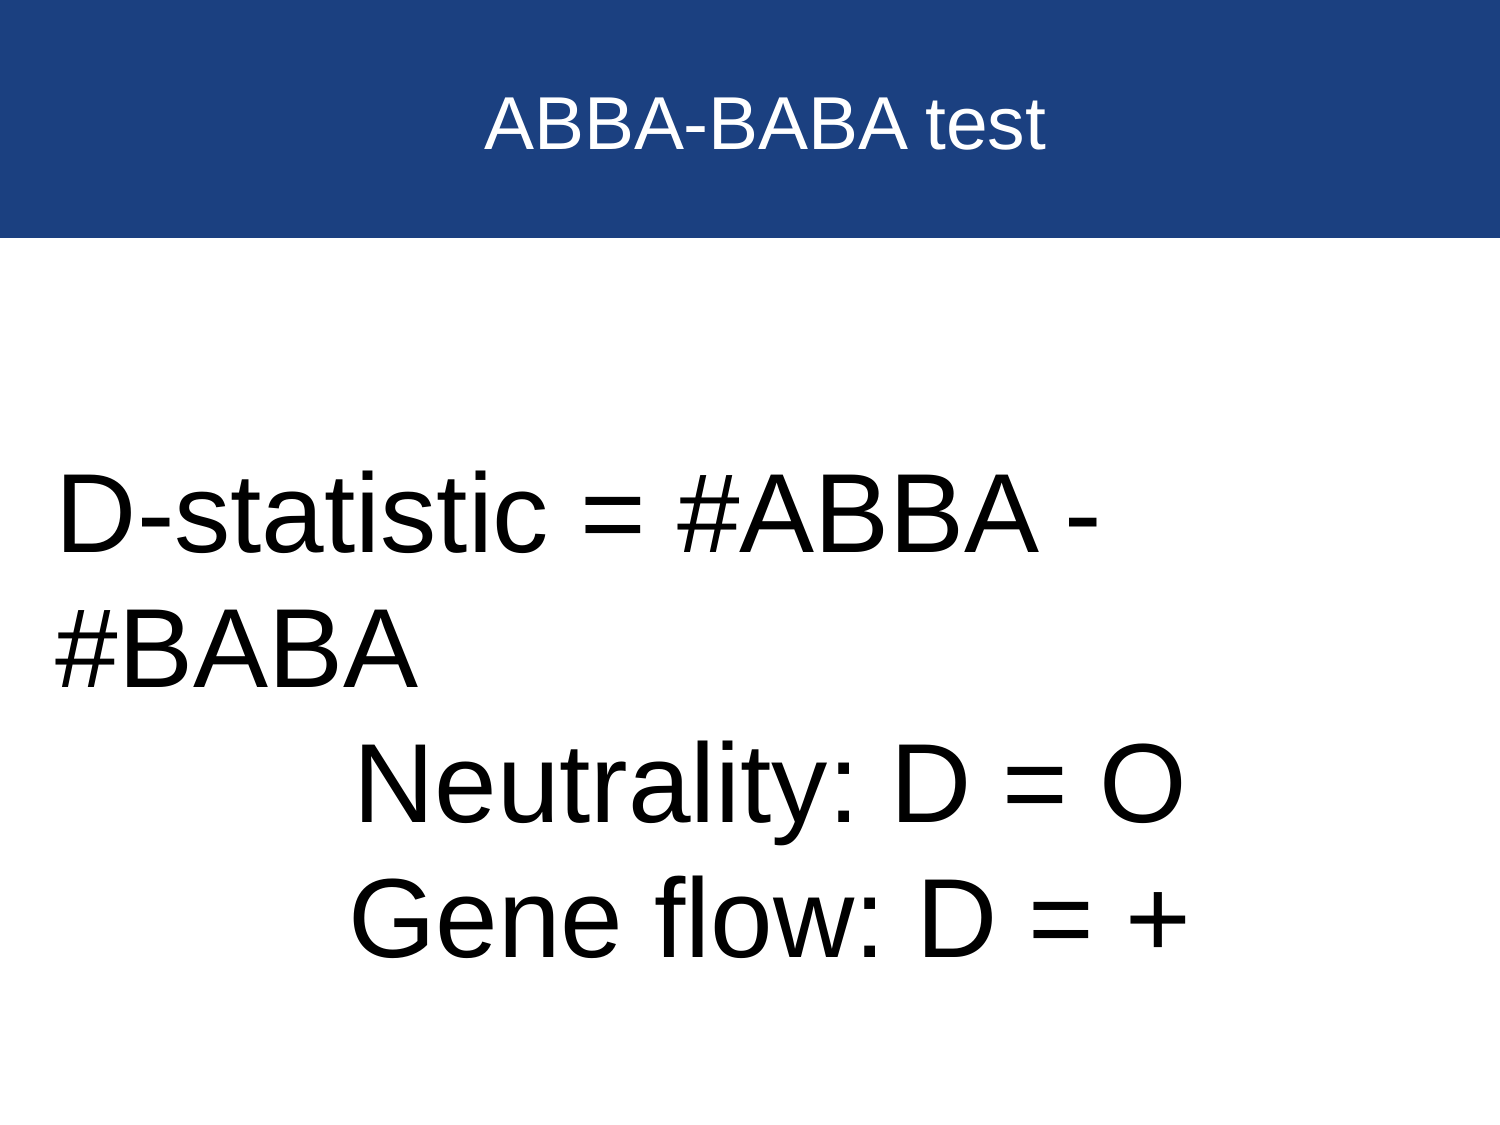

ABBA-BABA test
D-statistic = #ABBA - #BABA
Neutrality: D = O
Gene flow: D = +